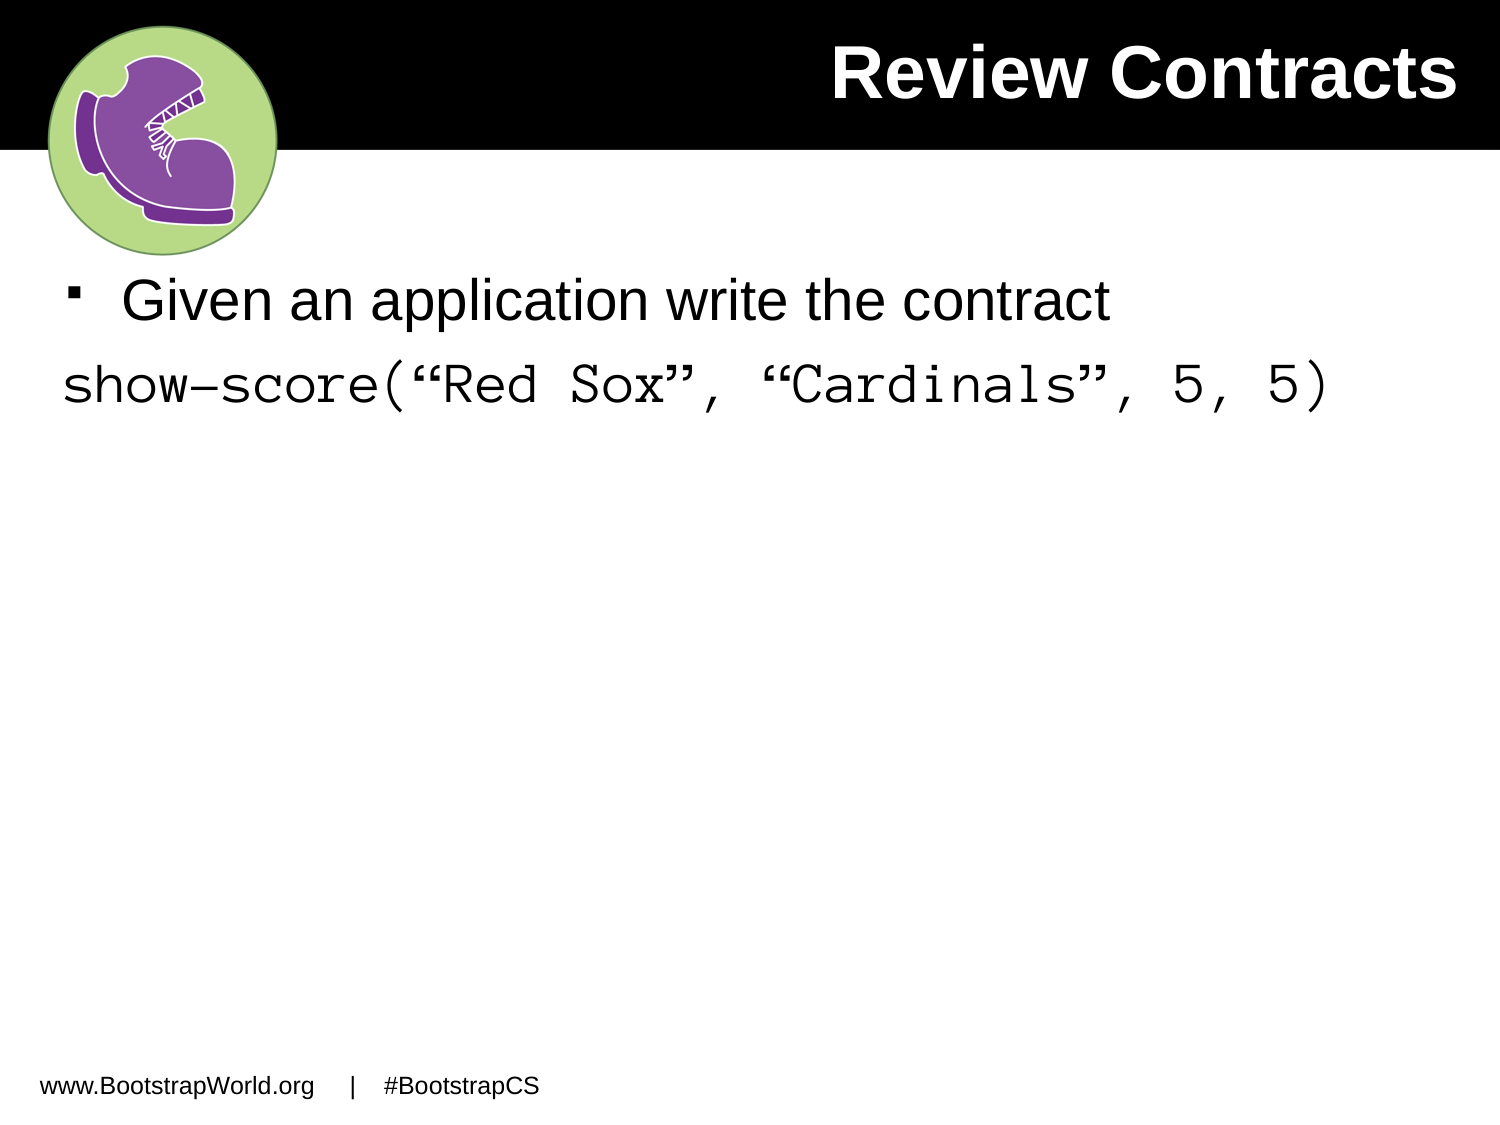

# Review Contracts
Given an application write the contract
show-score(“Red Sox”, “Cardinals”, 5, 5)

www.BootstrapWorld.org     |    #BootstrapCS